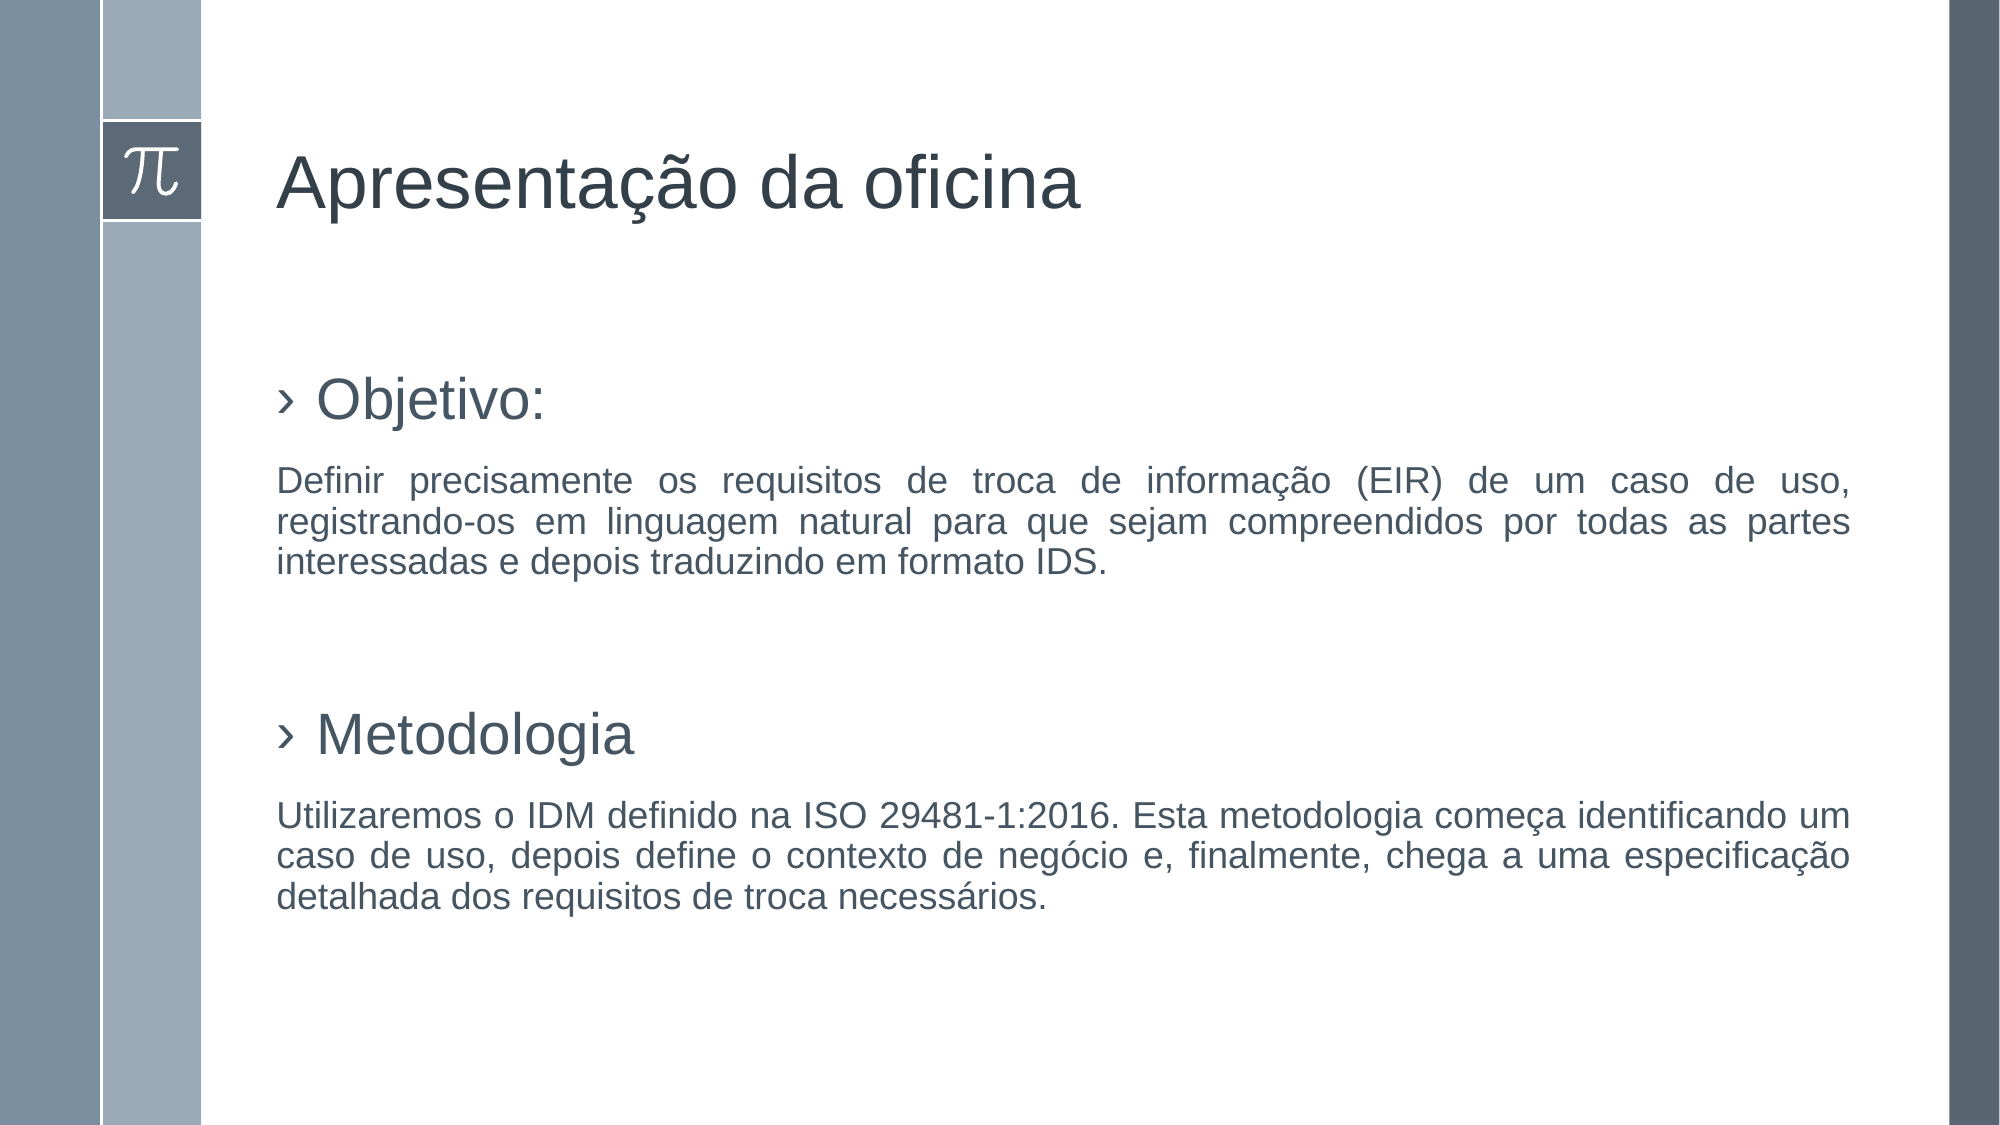

# Apresentação da oficina

Objetivo:
Definir precisamente os requisitos de troca de informação (EIR) de um caso de uso, registrando-os em linguagem natural para que sejam compreendidos por todas as partes interessadas e depois traduzindo em formato IDS.

Metodologia
Utilizaremos o IDM definido na ISO 29481-1:2016. Esta metodologia começa identificando um caso de uso, depois define o contexto de negócio e, finalmente, chega a uma especificação detalhada dos requisitos de troca necessários.